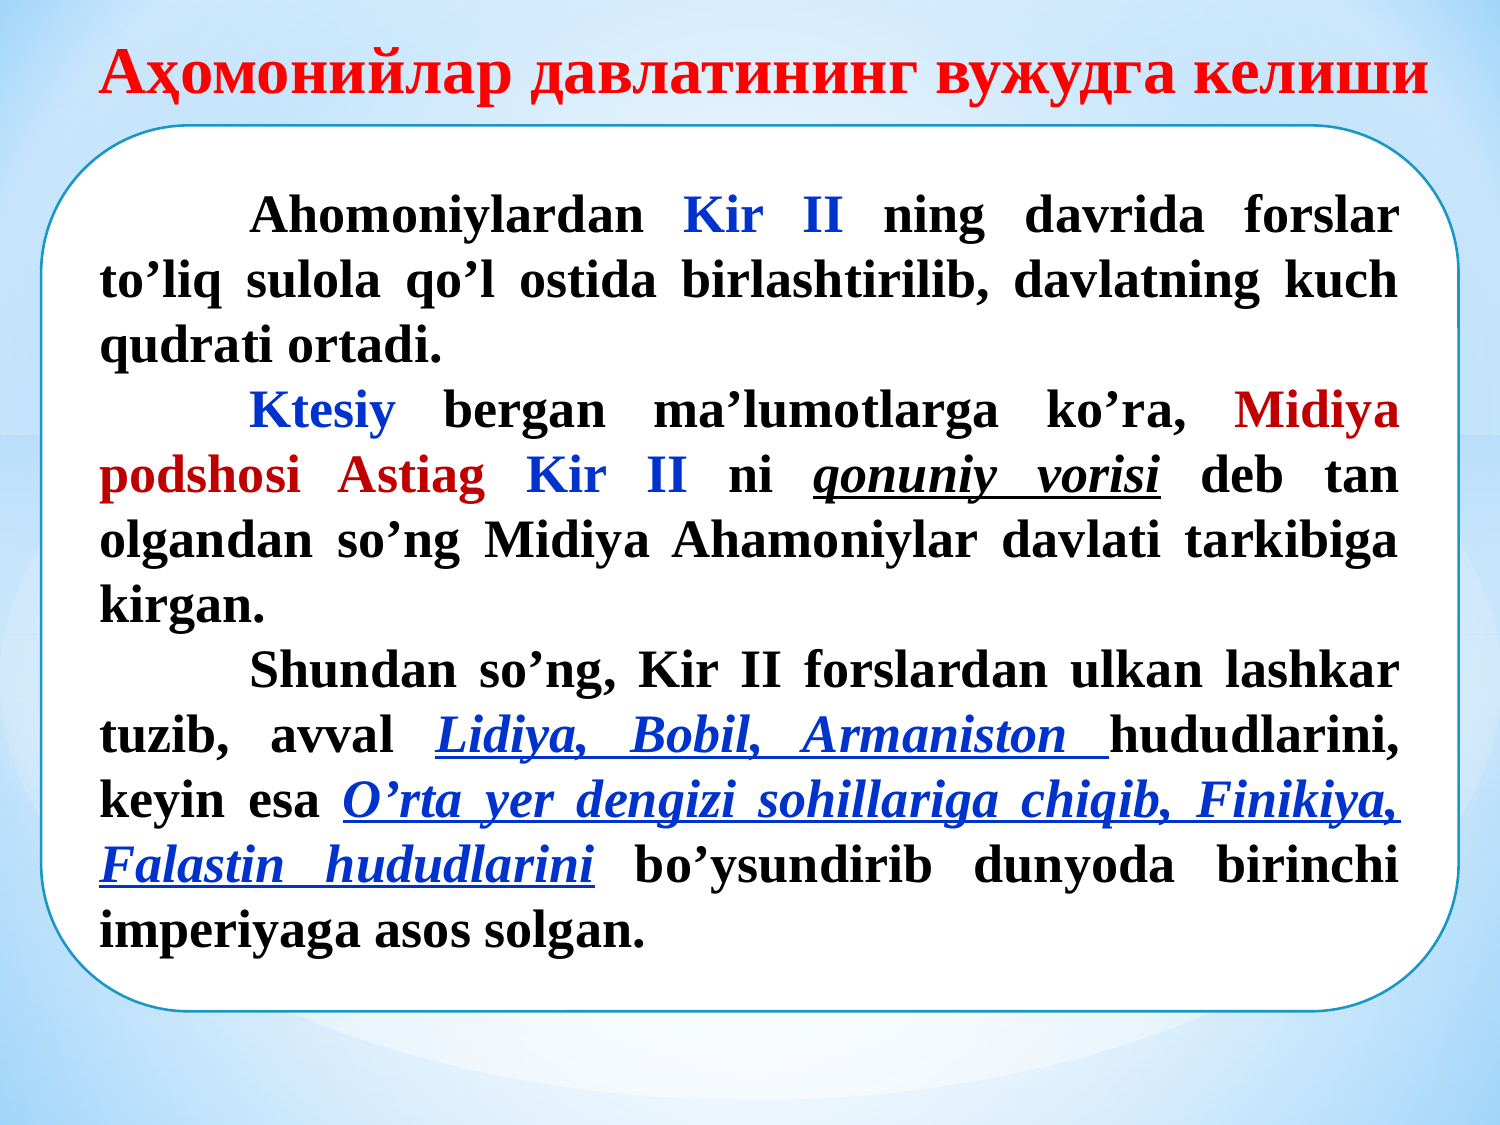

# Аҳомонийлар давлатининг вужудга келиши
	Ahomoniylardan Kir II ning davrida forslar to’liq sulola qo’l ostida birlashtirilib, davlatning kuch qudrati ortadi.
	Ktesiy bergan ma’lumotlarga ko’ra, Midiya podshosi Astiag Kir II ni qonuniy vorisi deb tan olgandan so’ng Midiya Ahamoniylar davlati tarkibiga kirgan.
	Shundan so’ng, Kir II forslardan ulkan lashkar tuzib, avval Lidiya, Bobil, Armaniston hududlarini, keyin esa O’rta yer dengizi sohillariga chiqib, Finikiya, Falastin hududlarini bo’ysundirib dunyoda birinchi imperiyaga asos solgan.